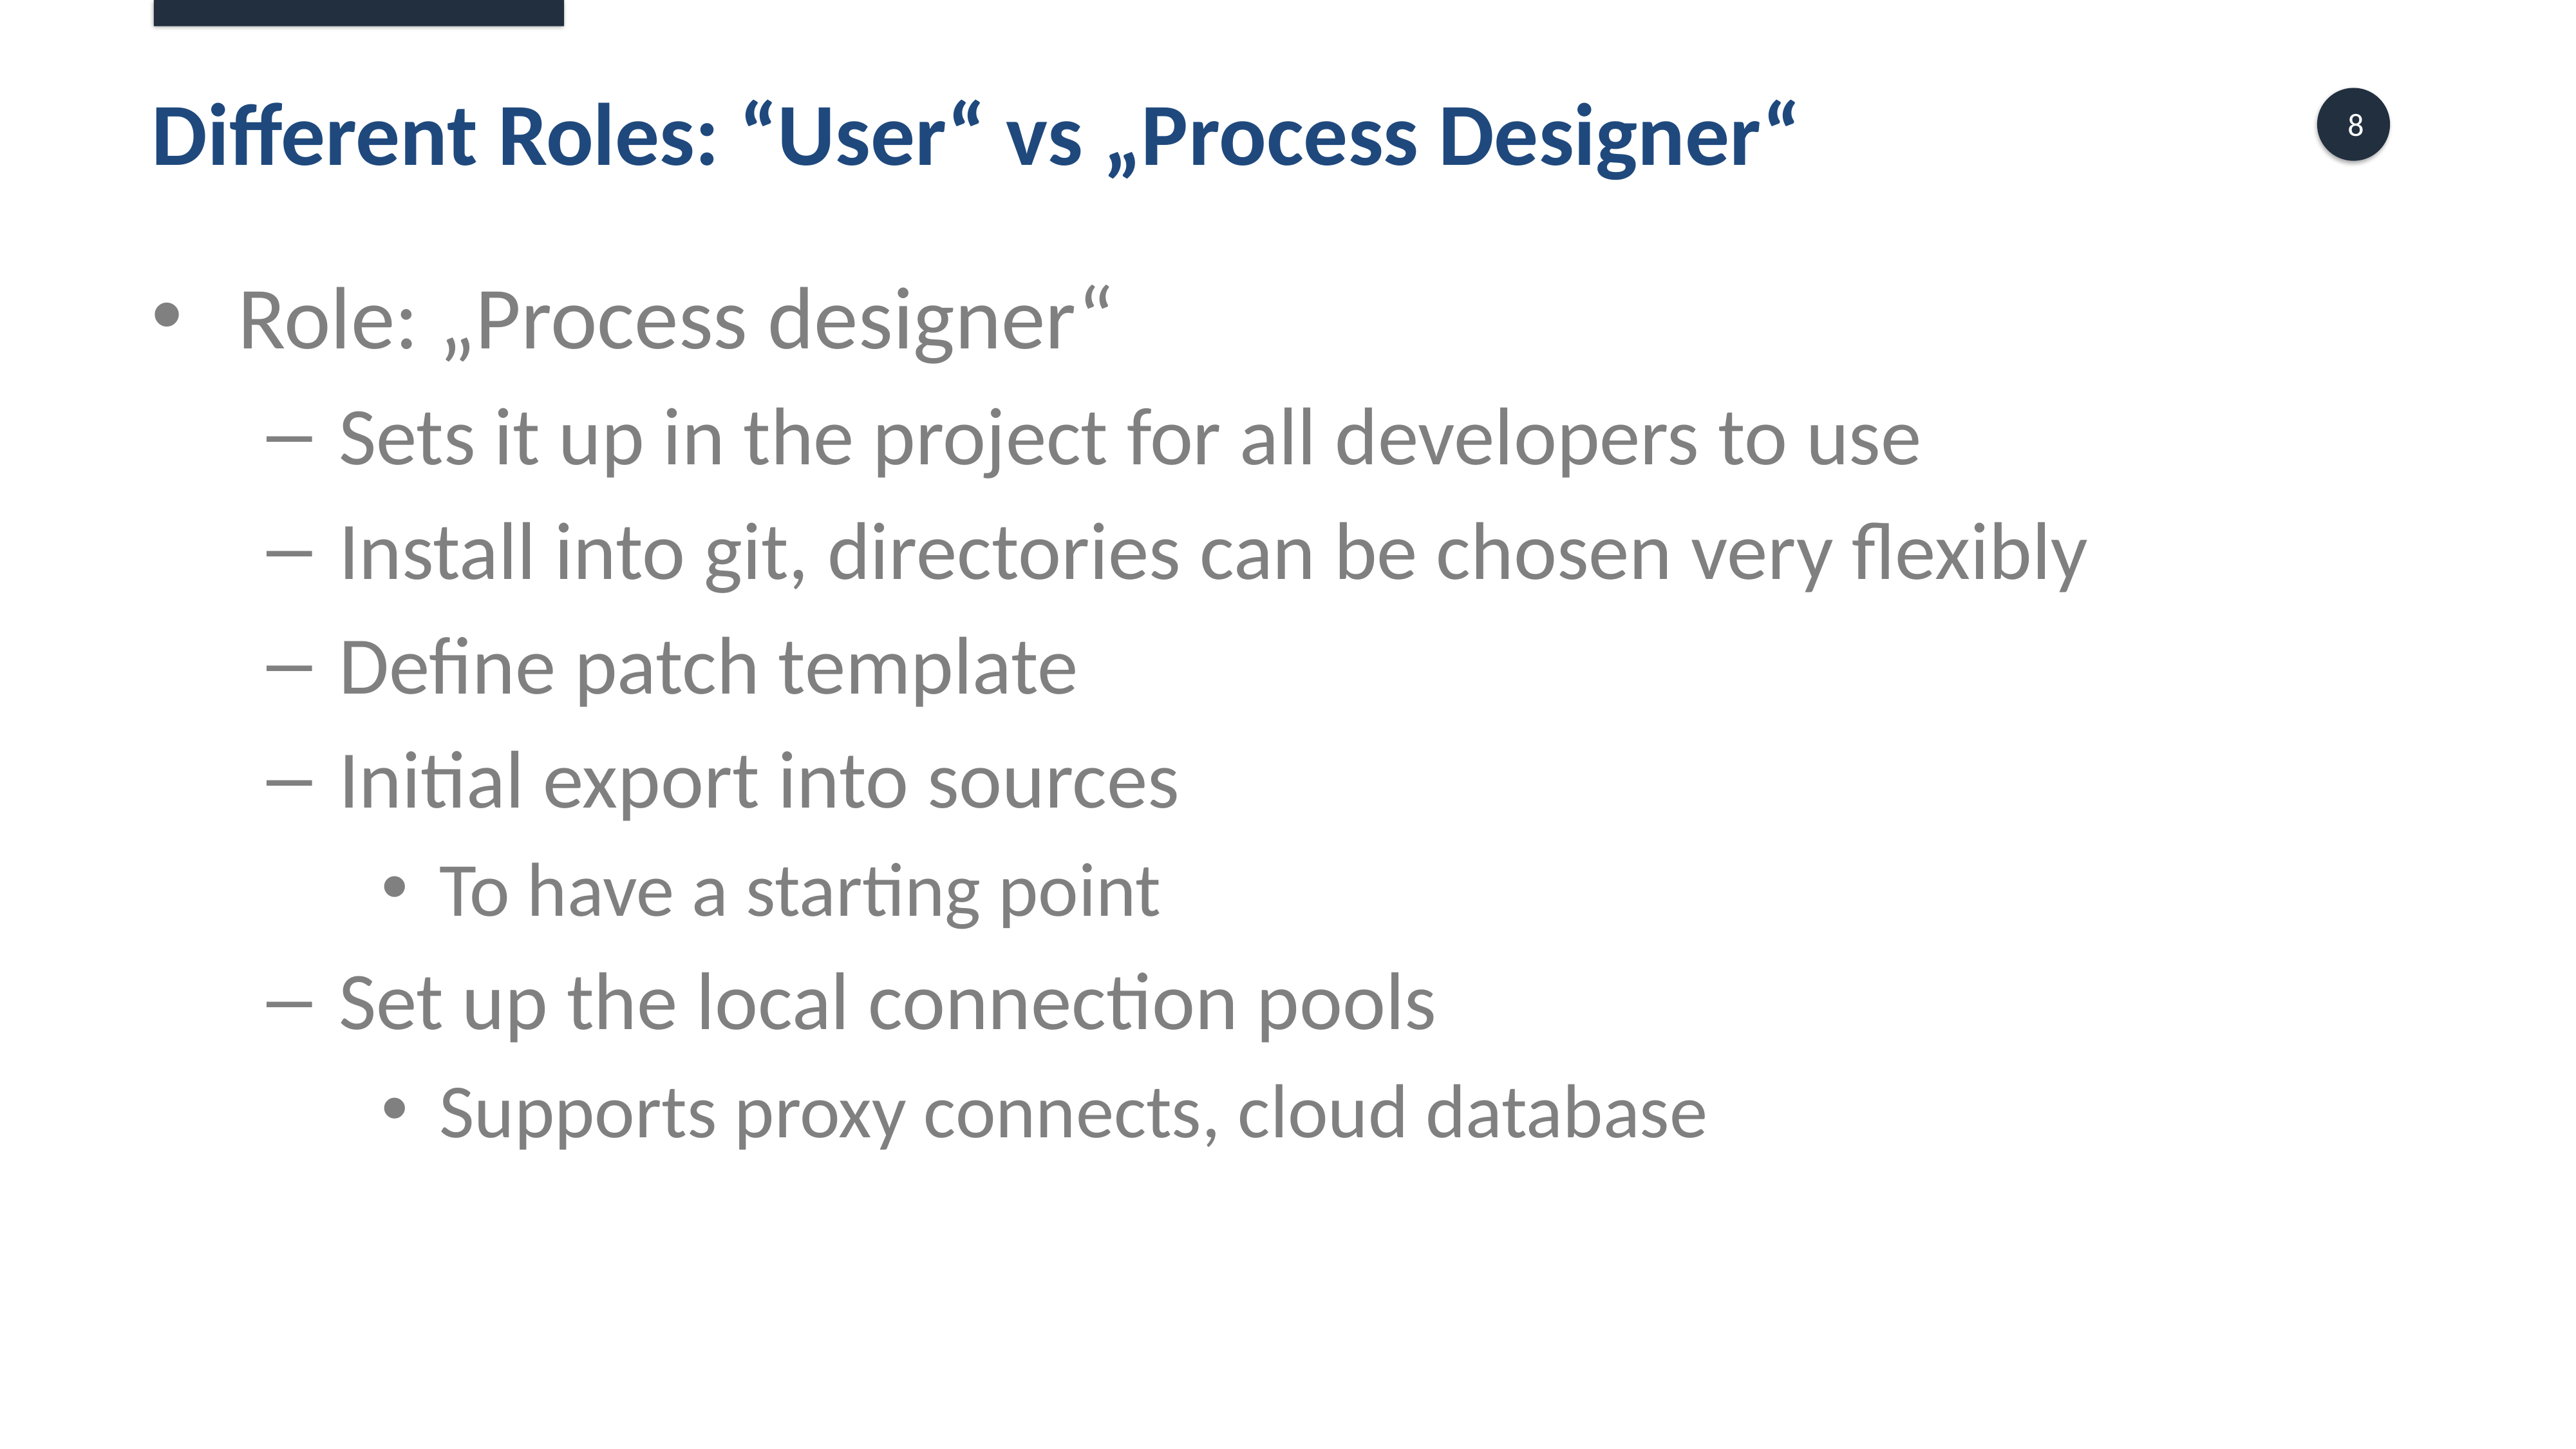

# Different Roles: “User“ vs „Process Designer“
Role: „Process designer“
Sets it up in the project for all developers to use
Install into git, directories can be chosen very flexibly
Define patch template
Initial export into sources
To have a starting point
Set up the local connection pools
Supports proxy connects, cloud database